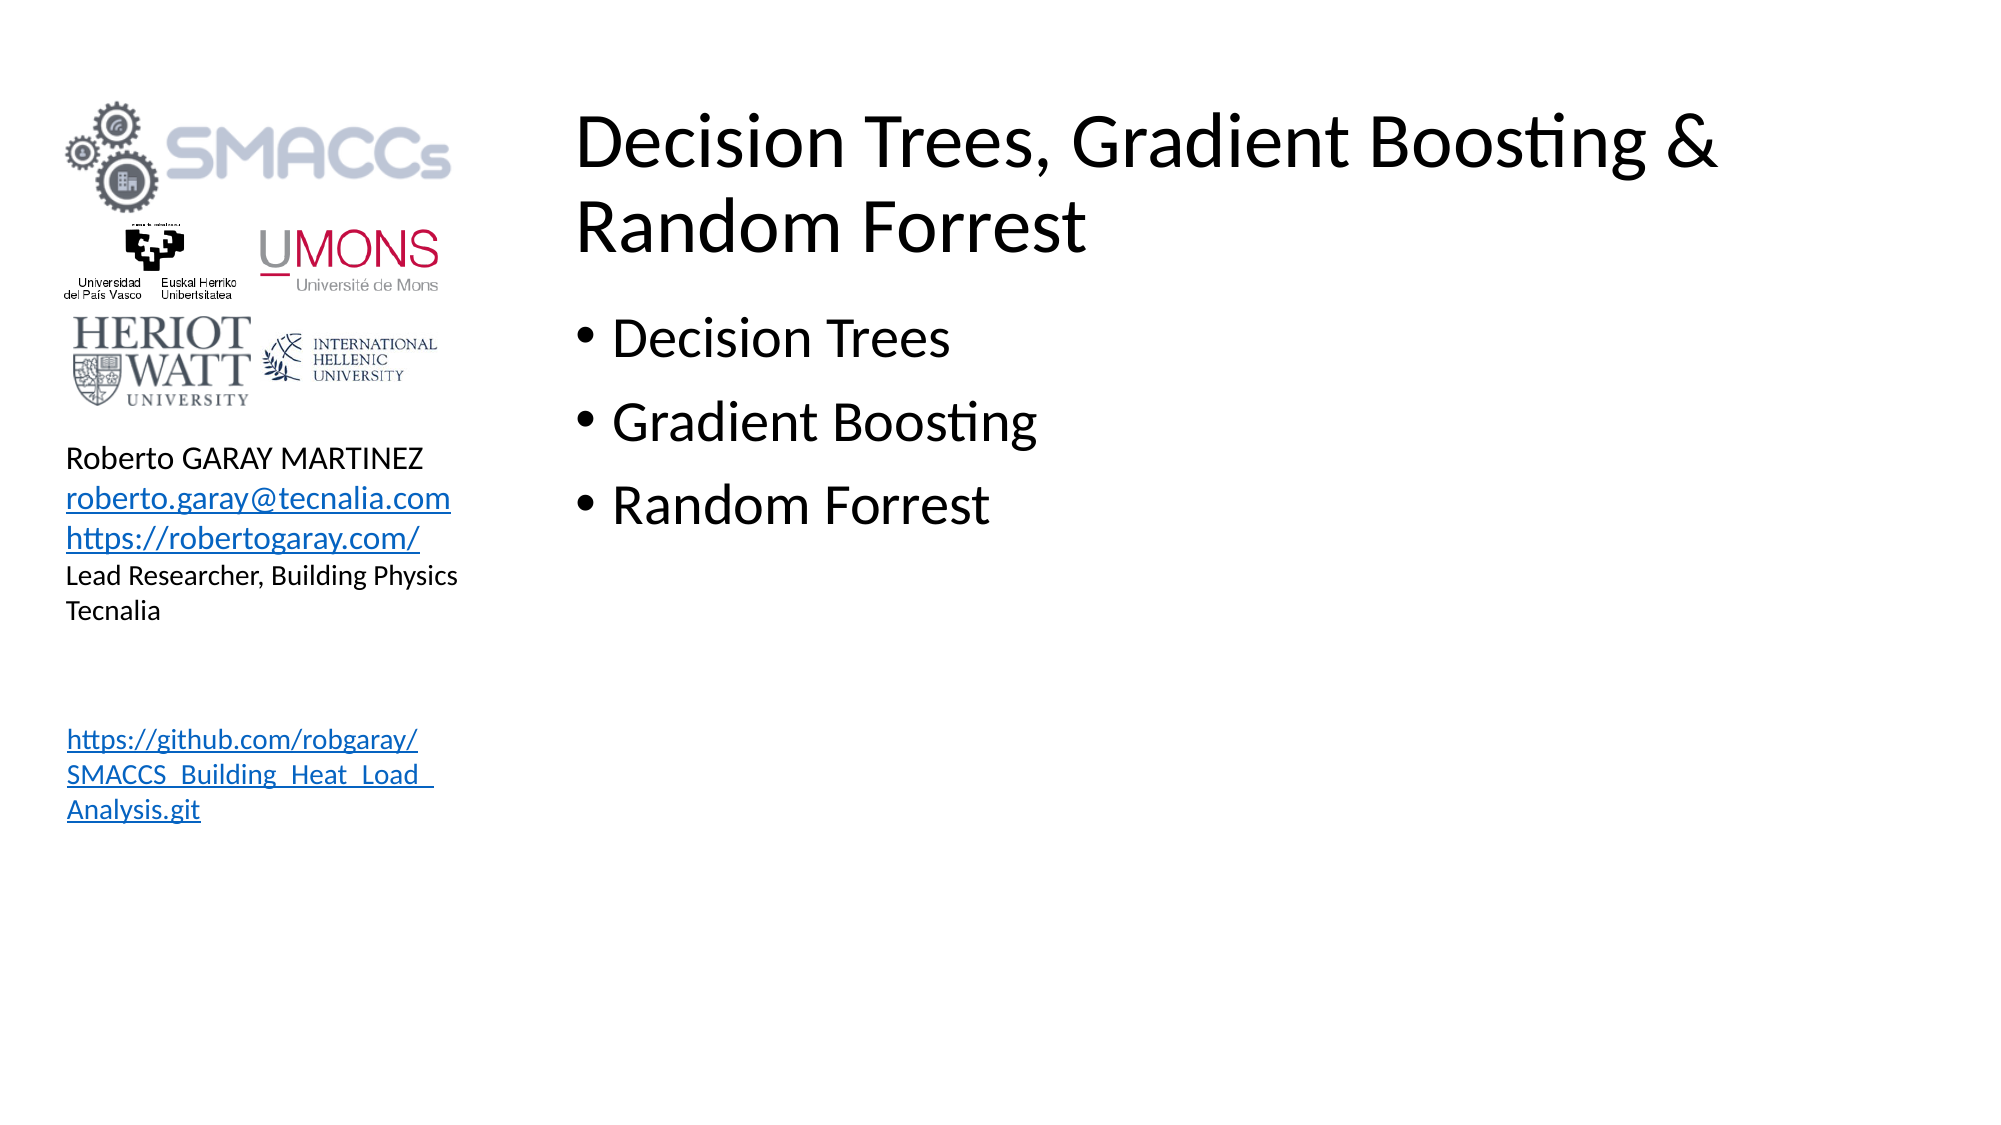

# Decision Trees, Gradient Boosting & Random Forrest
Decision Trees
Gradient Boosting
Random Forrest